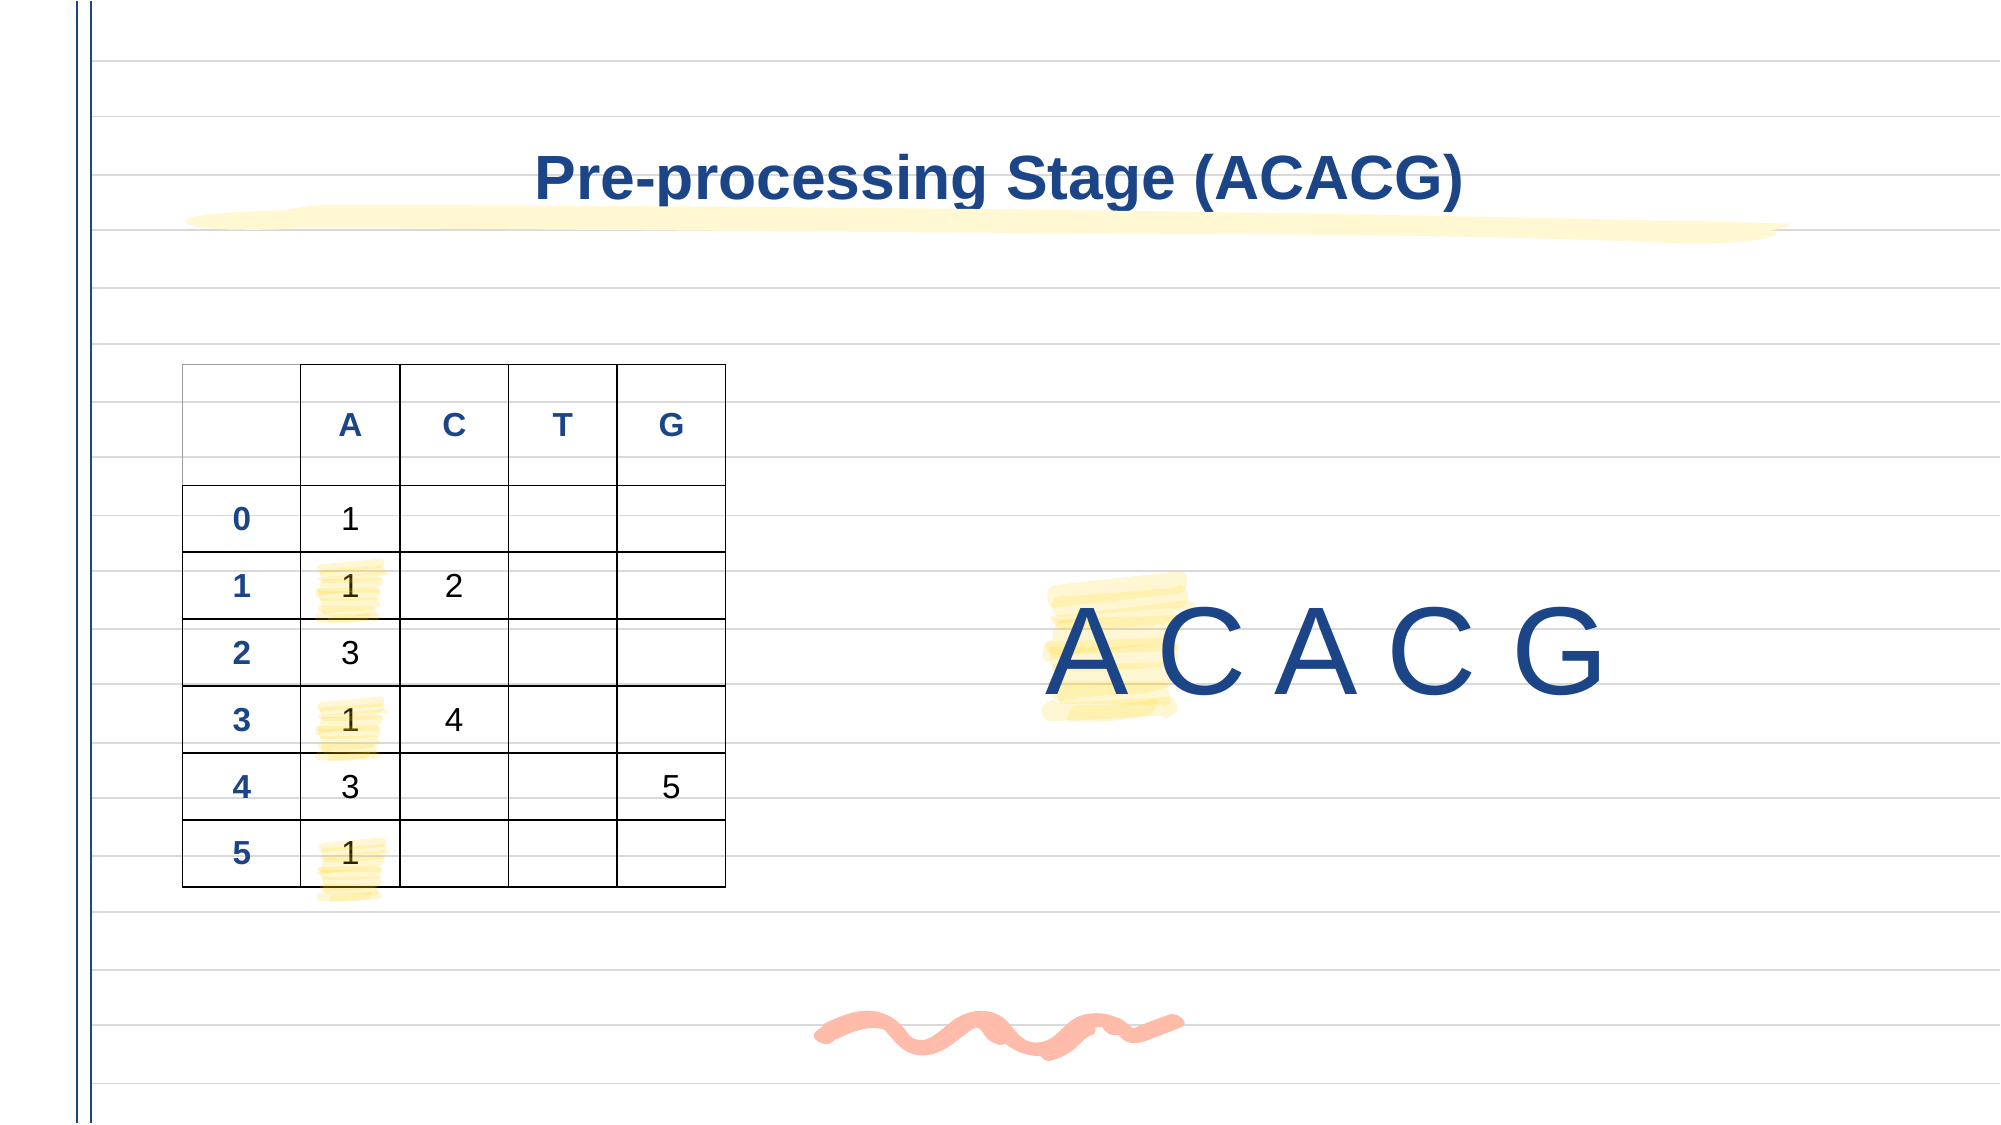

# Pre-processing Stage (ACACG)

|  | A | C | T | G |
| --- | --- | --- | --- | --- |
| 0 | 1 |  |  |  |
| 1 | 1 | 2 |  |  |
| 2 | 3 |  |  |  |
| 3 | 1 | 4 |  |  |
| 4 | 3 |  |  | 5 |
| 5 | 1 |  |  |  |

A C A C G